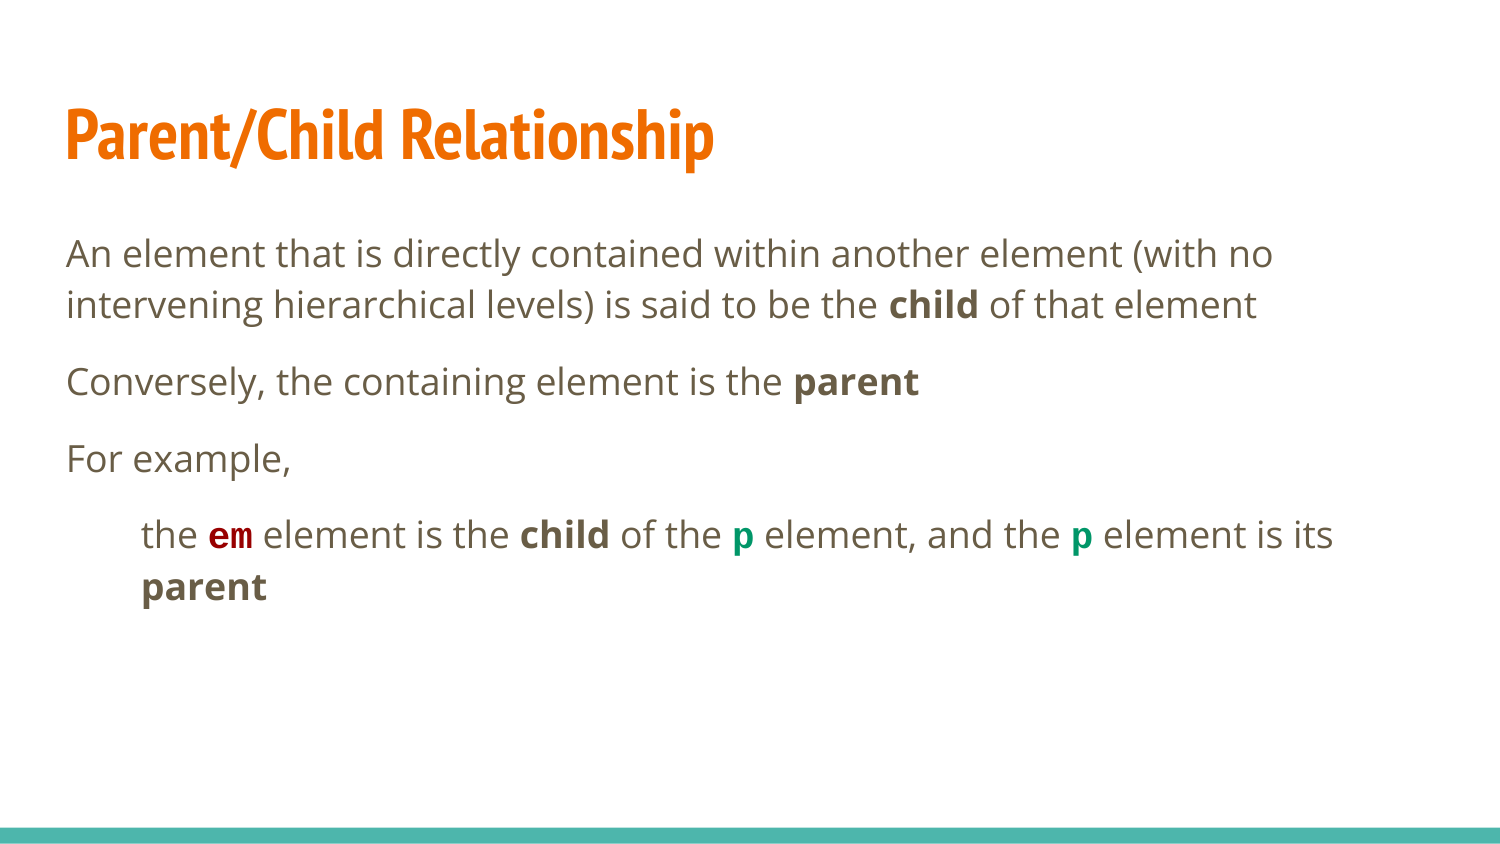

Parent/Child Relationship
An element that is directly contained within another element (with no intervening hierarchical levels) is said to be the child of that element
Conversely, the containing element is the parent
For example,
the em element is the child of the p element, and the p element is its parent